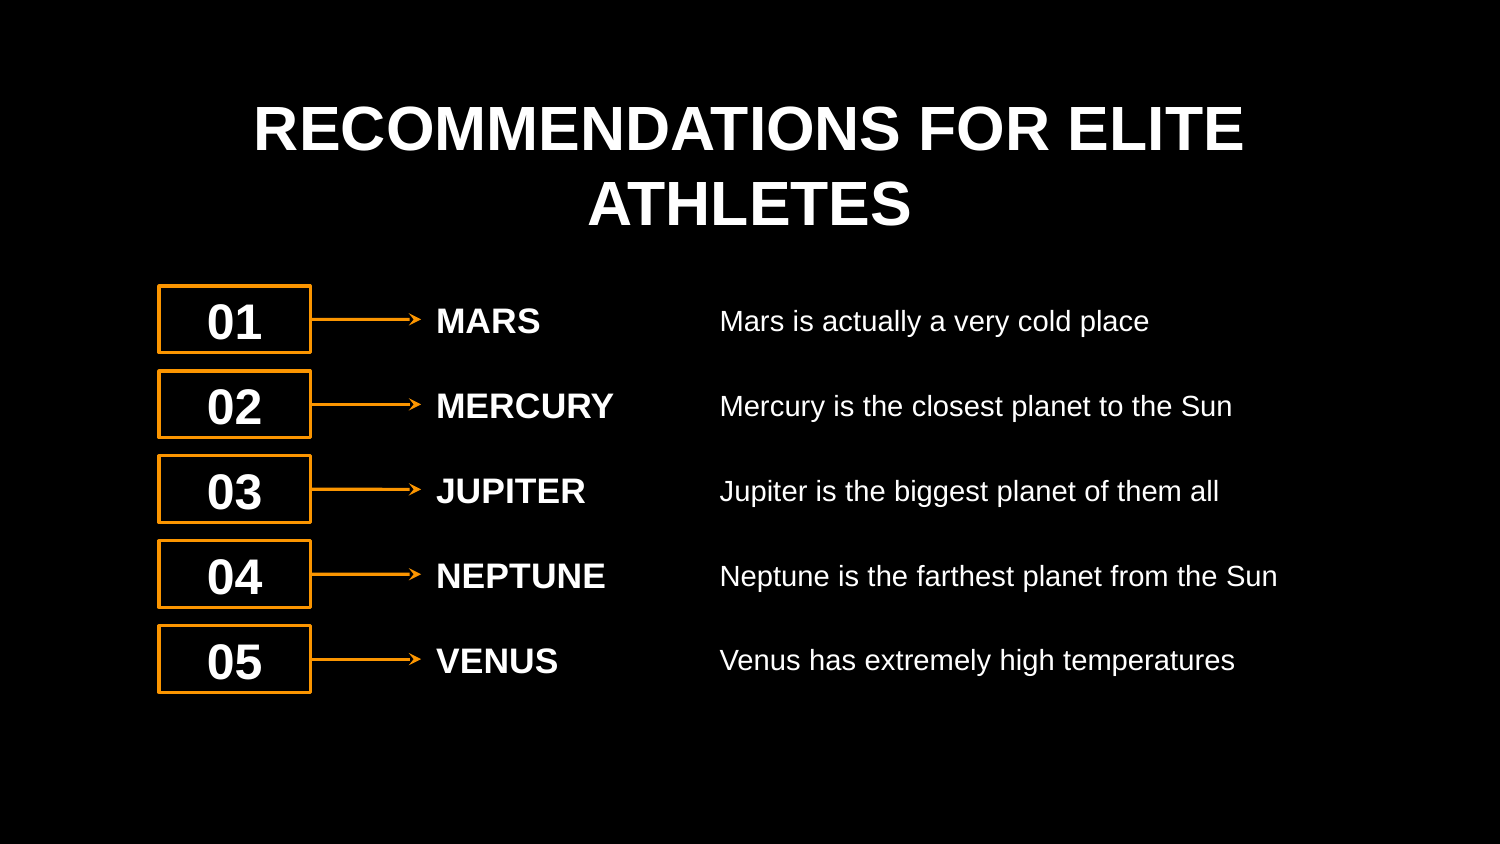

# RECOMMENDATIONS FOR ELITE ATHLETES
Mars is actually a very cold place
MARS
01
Mercury is the closest planet to the Sun
MERCURY
02
Jupiter is the biggest planet of them all
JUPITER
03
NEPTUNE
Neptune is the farthest planet from the Sun
04
VENUS
Venus has extremely high temperatures
05